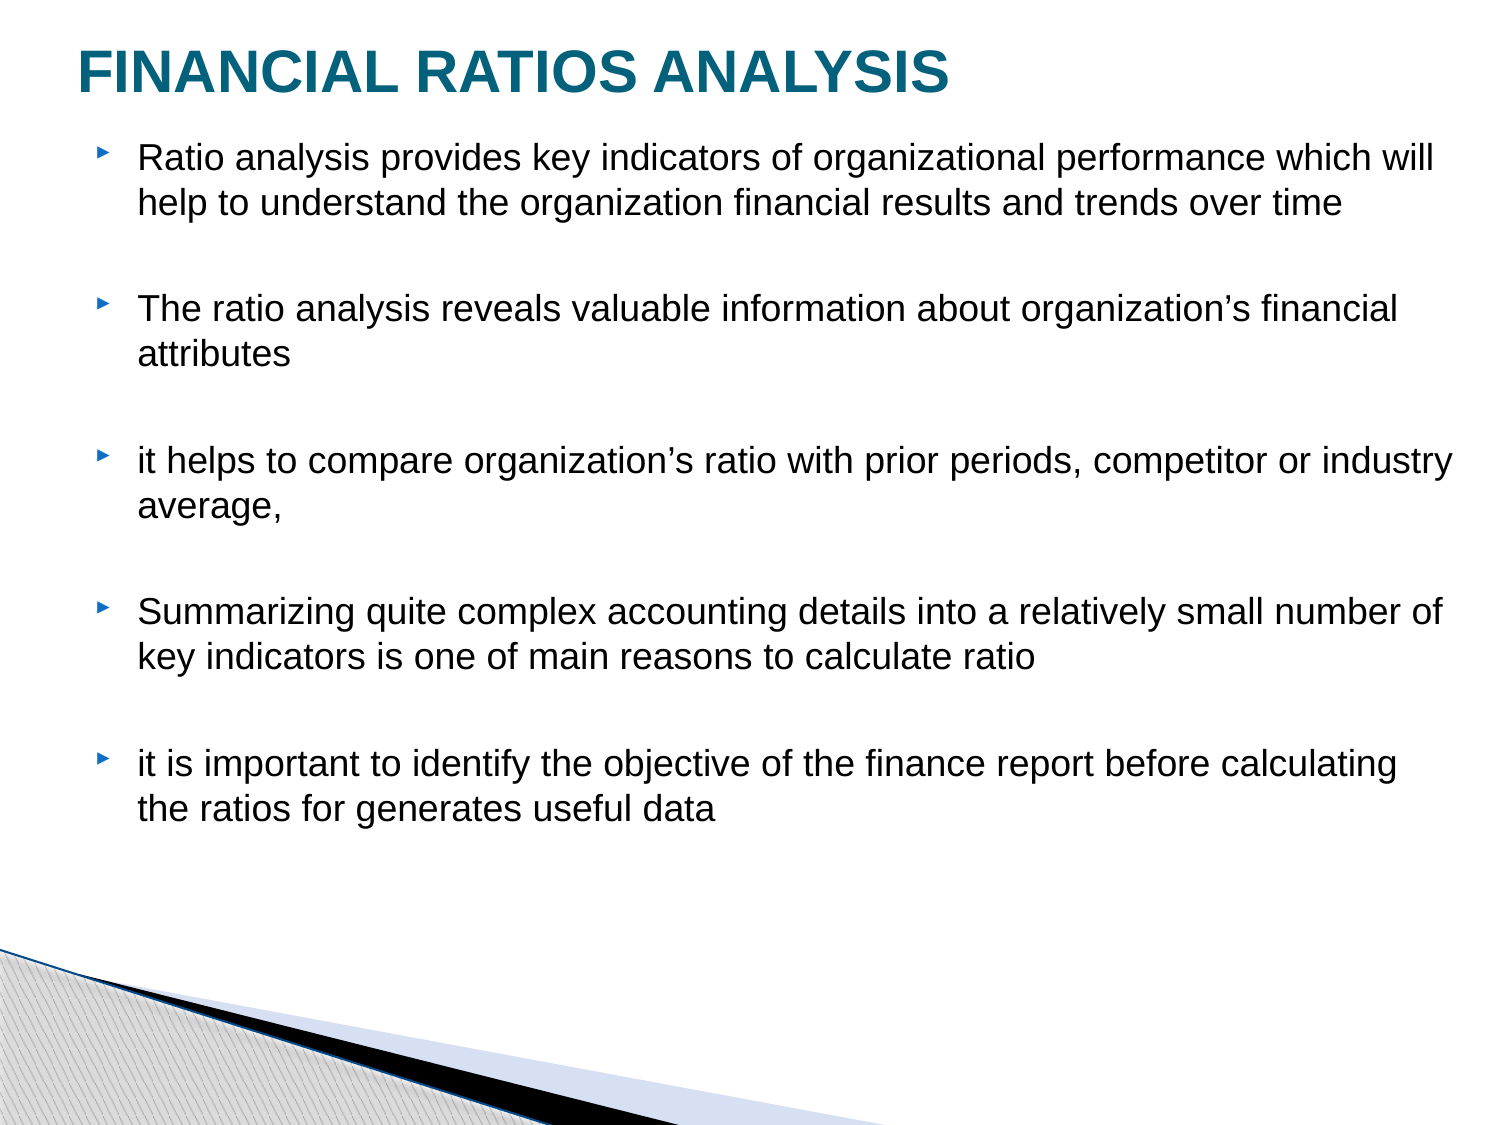

# FINANCIAL RATIOS ANALYSIS
Ratio analysis provides key indicators of organizational performance which will help to understand the organization financial results and trends over time

The ratio analysis reveals valuable information about organization’s financial attributes

it helps to compare organization’s ratio with prior periods, competitor or industry average,

Summarizing quite complex accounting details into a relatively small number of key indicators is one of main reasons to calculate ratio

it is important to identify the objective of the finance report before calculating the ratios for generates useful data